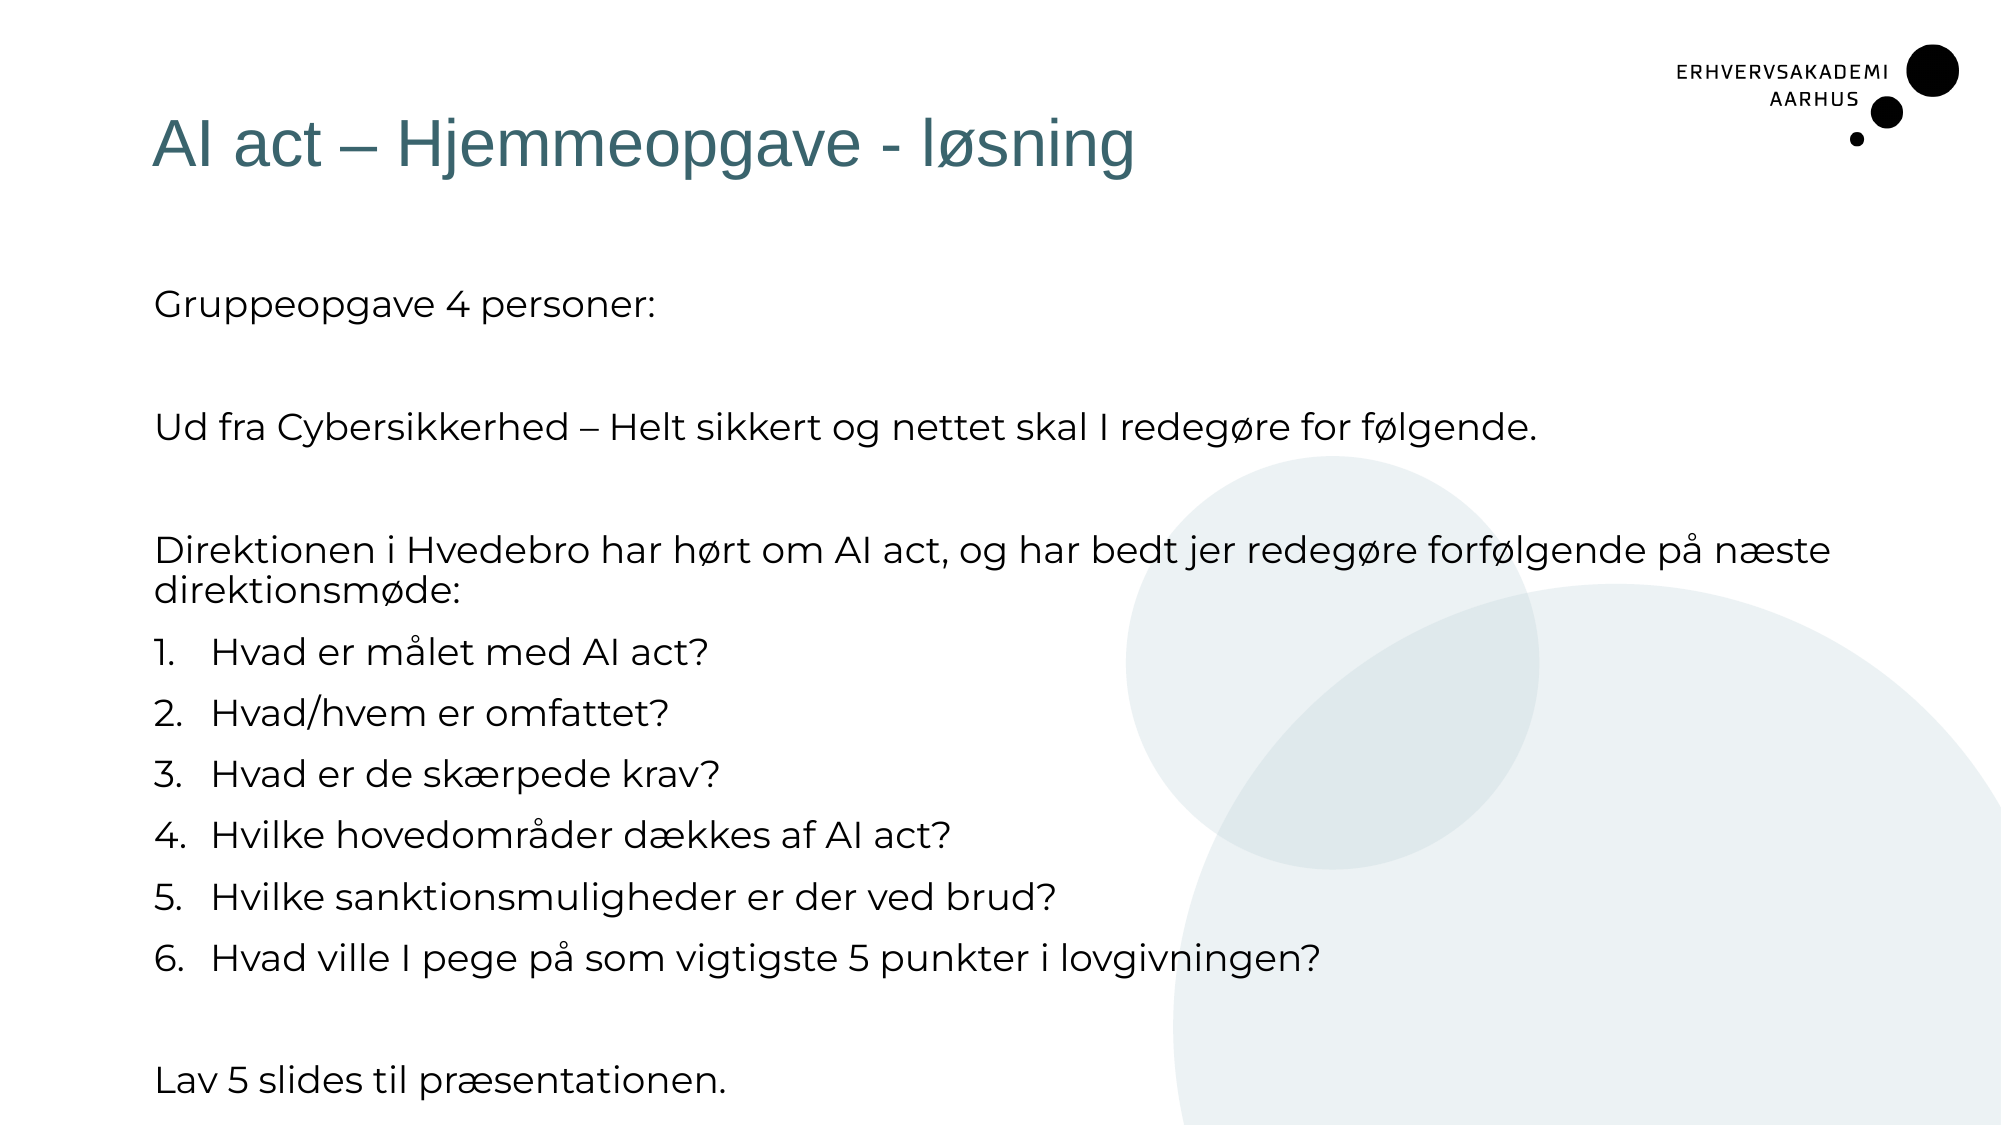

# AI act – Hjemmeopgave - løsning
Gruppeopgave 4 personer:

Ud fra Cybersikkerhed – Helt sikkert og nettet skal I redegøre for følgende.

Direktionen i Hvedebro har hørt om AI act, og har bedt jer redegøre forfølgende på næste direktionsmøde:
Hvad er målet med AI act?
Hvad/hvem er omfattet?
Hvad er de skærpede krav?
Hvilke hovedområder dækkes af AI act?
Hvilke sanktionsmuligheder er der ved brud?
Hvad ville I pege på som vigtigste 5 punkter i lovgivningen?

Lav 5 slides til præsentationen.